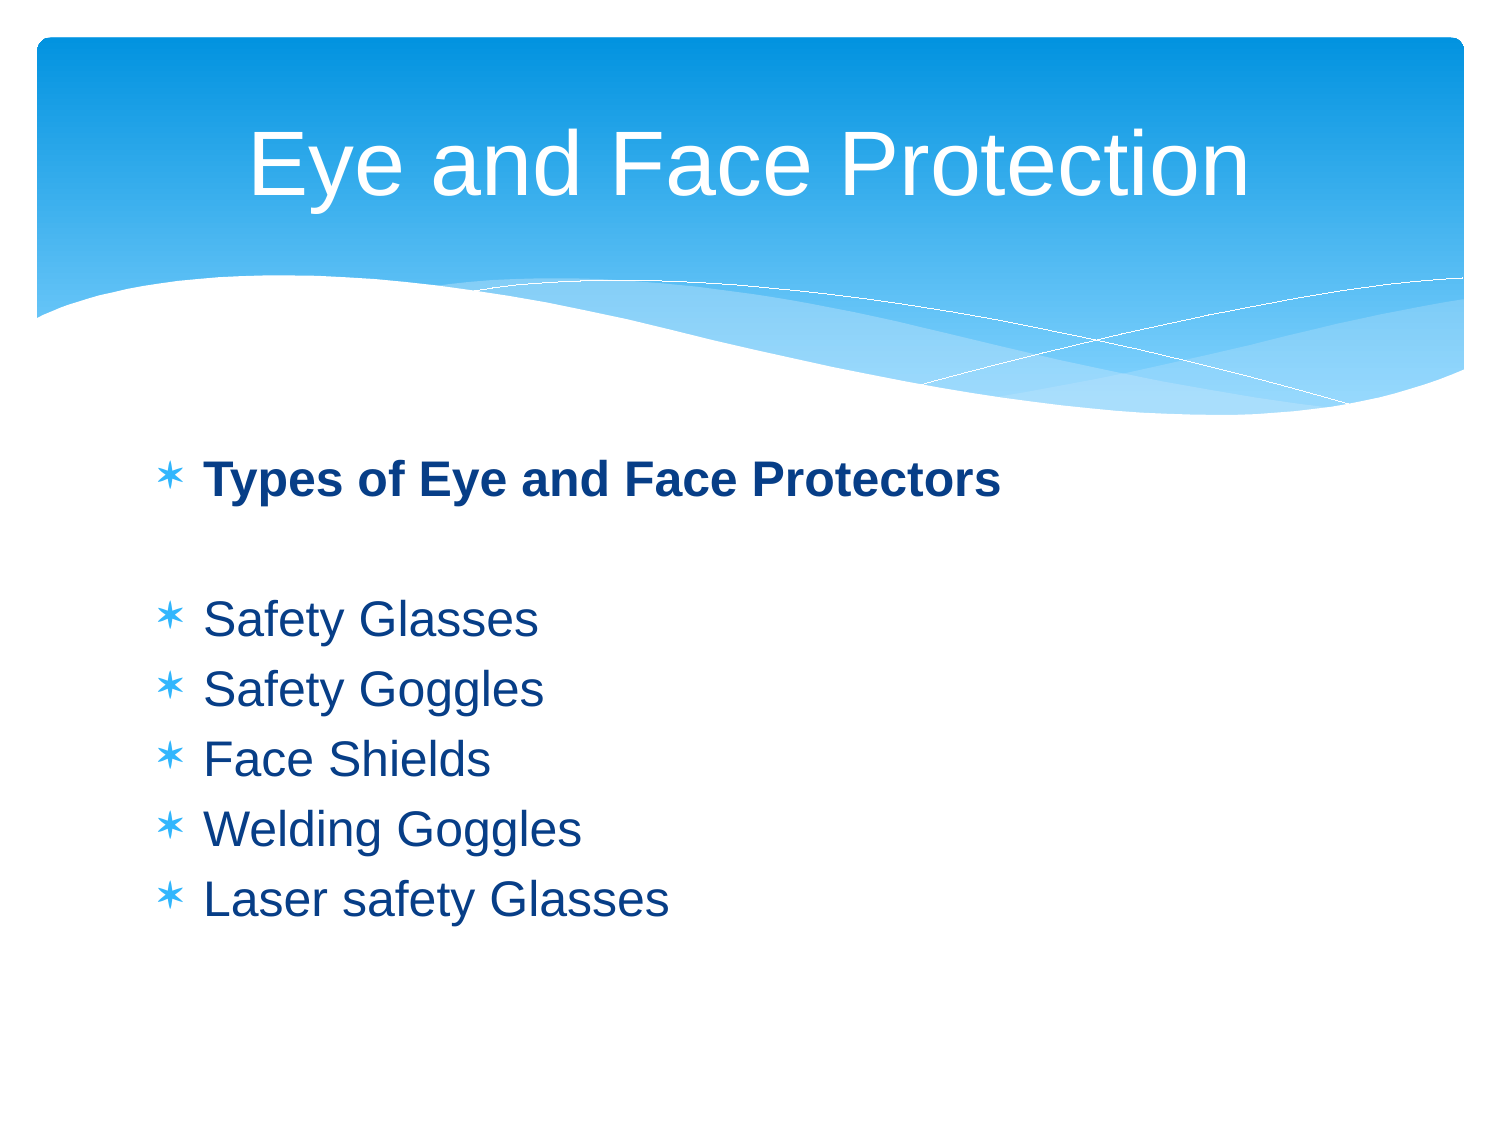

# Eye and Face Protection
Types of Eye and Face Protectors

Safety Glasses
Safety Goggles
Face Shields
Welding Goggles
Laser safety Glasses